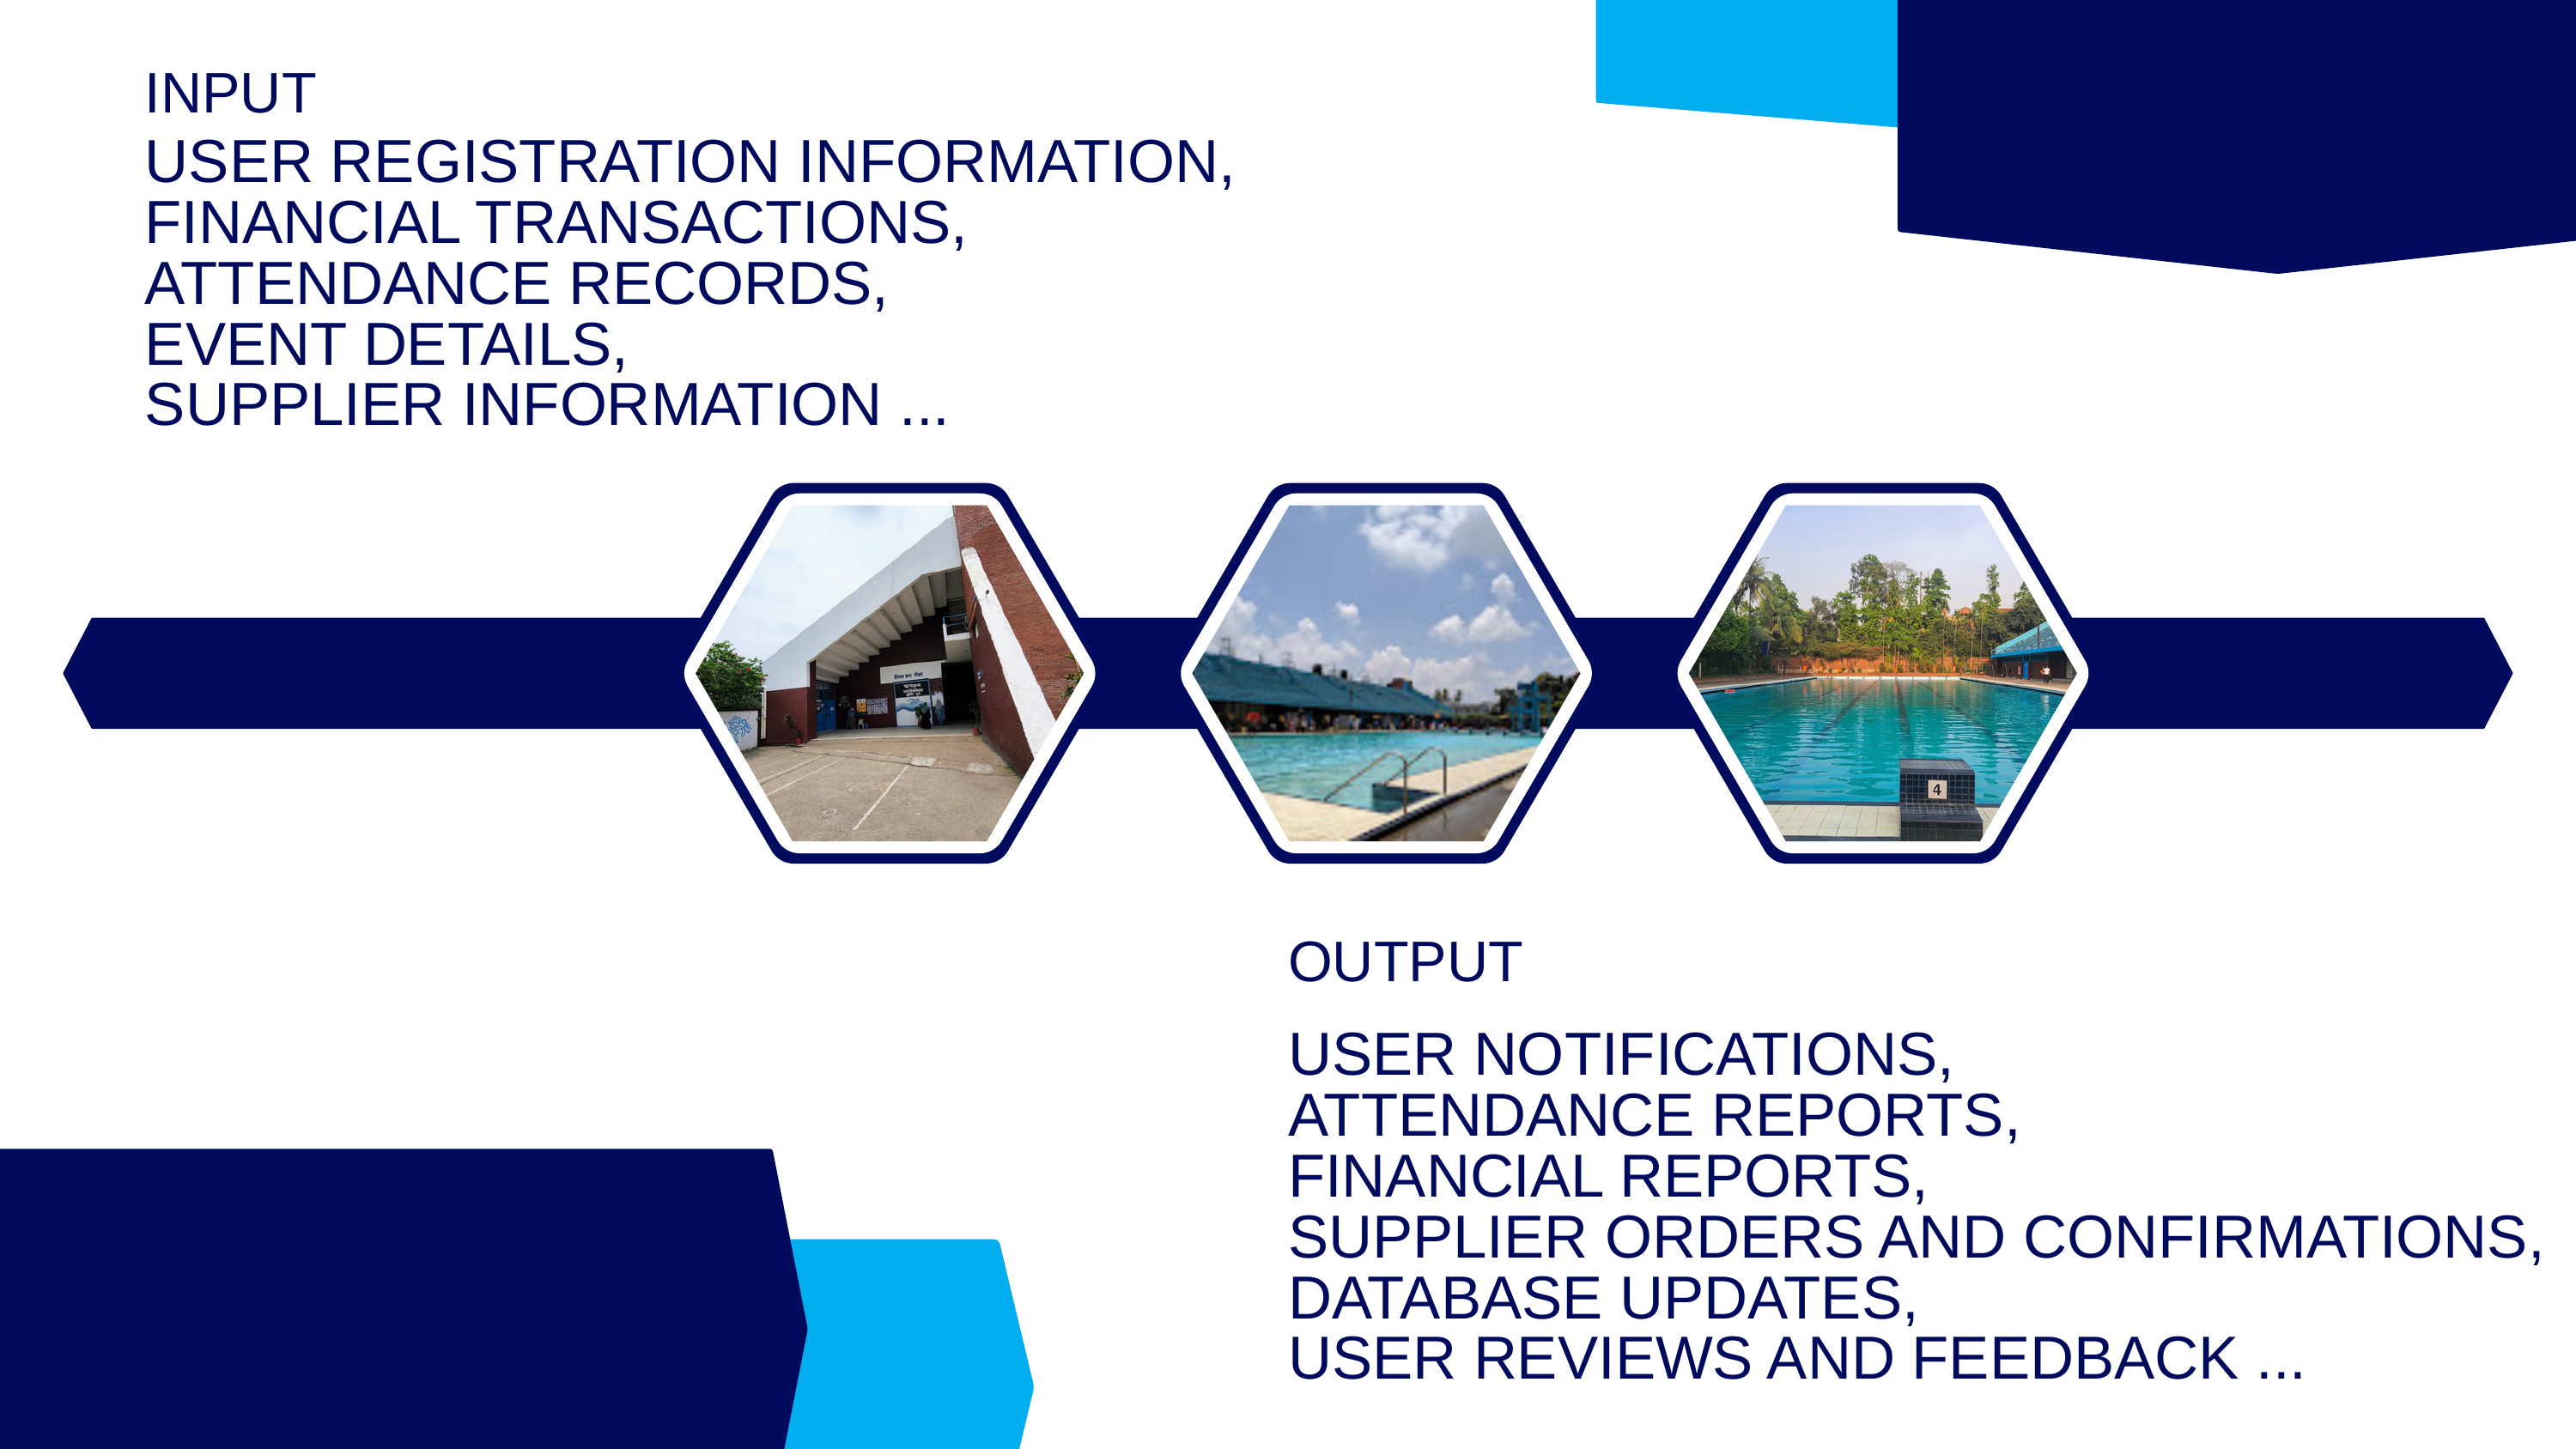

INPUT
USER REGISTRATION INFORMATION,
FINANCIAL TRANSACTIONS,
ATTENDANCE RECORDS,
EVENT DETAILS,
SUPPLIER INFORMATION ...

OUTPUT
USER NOTIFICATIONS,
ATTENDANCE REPORTS,
FINANCIAL REPORTS,
SUPPLIER ORDERS AND CONFIRMATIONS,
DATABASE UPDATES,
USER REVIEWS AND FEEDBACK ...